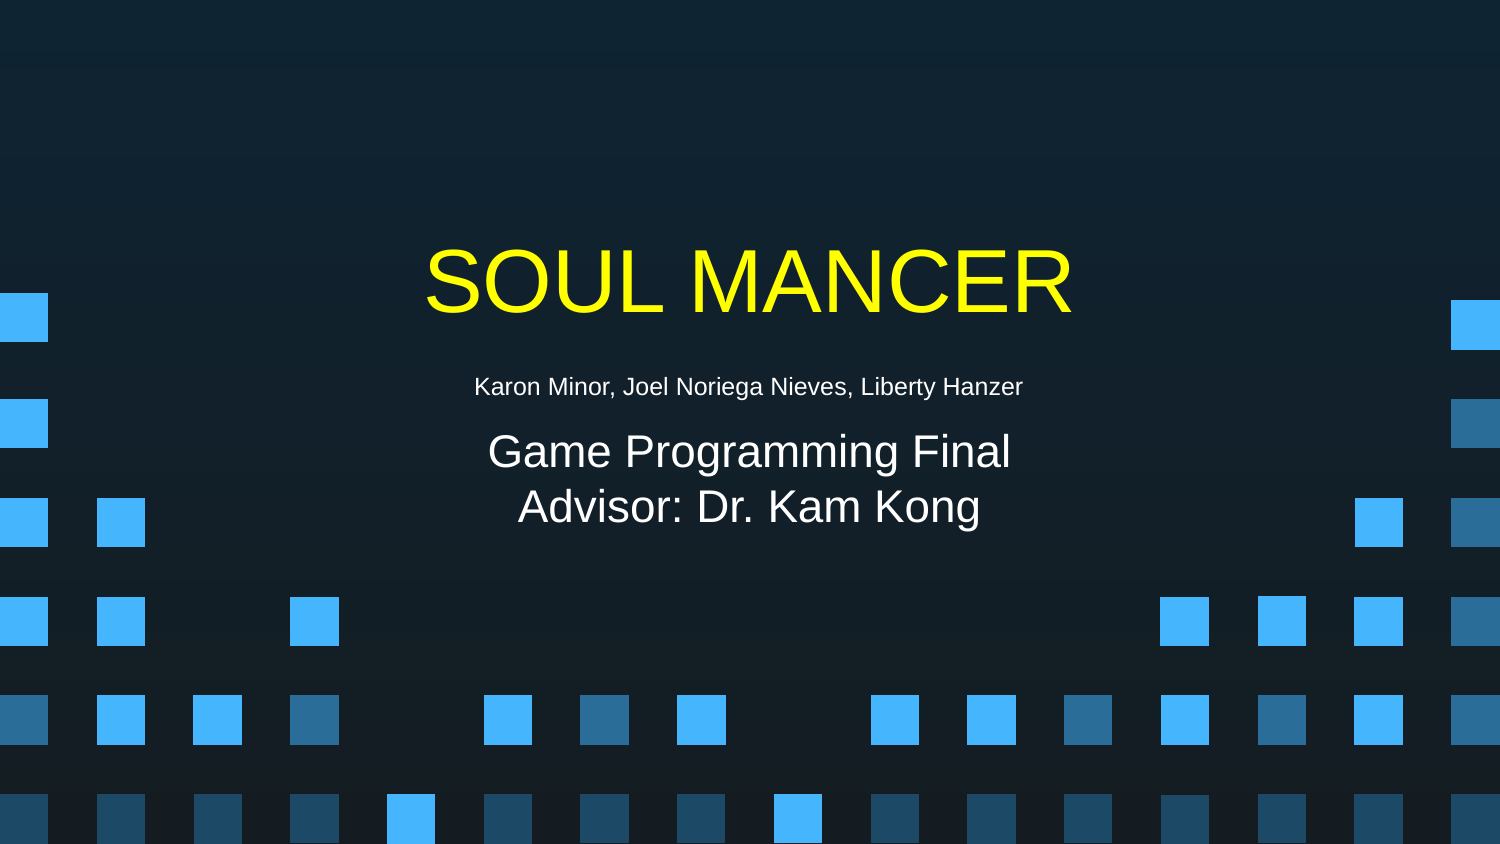

SOUL MANCER
# Karon Minor, Joel Noriega Nieves, Liberty Hanzer
Game Programming Final
Advisor: Dr. Kam Kong